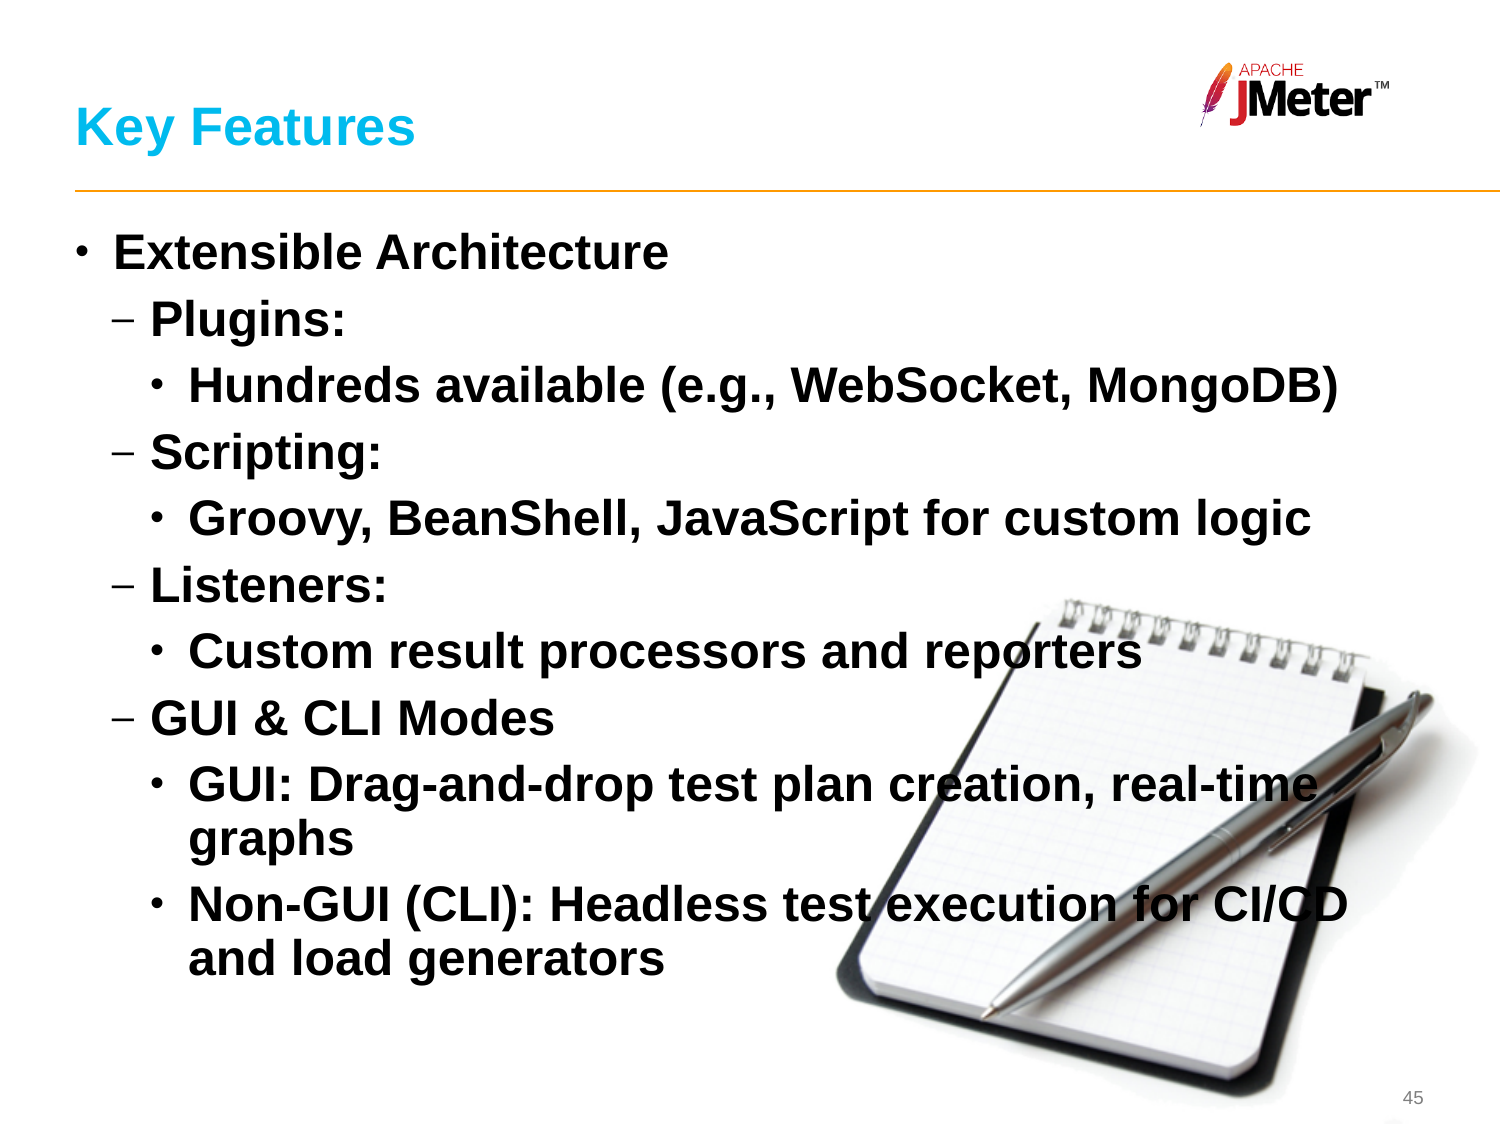

# Key Features
Extensible Architecture
Plugins:
Hundreds available (e.g., WebSocket, MongoDB)
Scripting:
Groovy, BeanShell, JavaScript for custom logic
Listeners:
Custom result processors and reporters
GUI & CLI Modes
GUI: Drag-and-drop test plan creation, real-time graphs
Non-GUI (CLI): Headless test execution for CI/CD and load generators